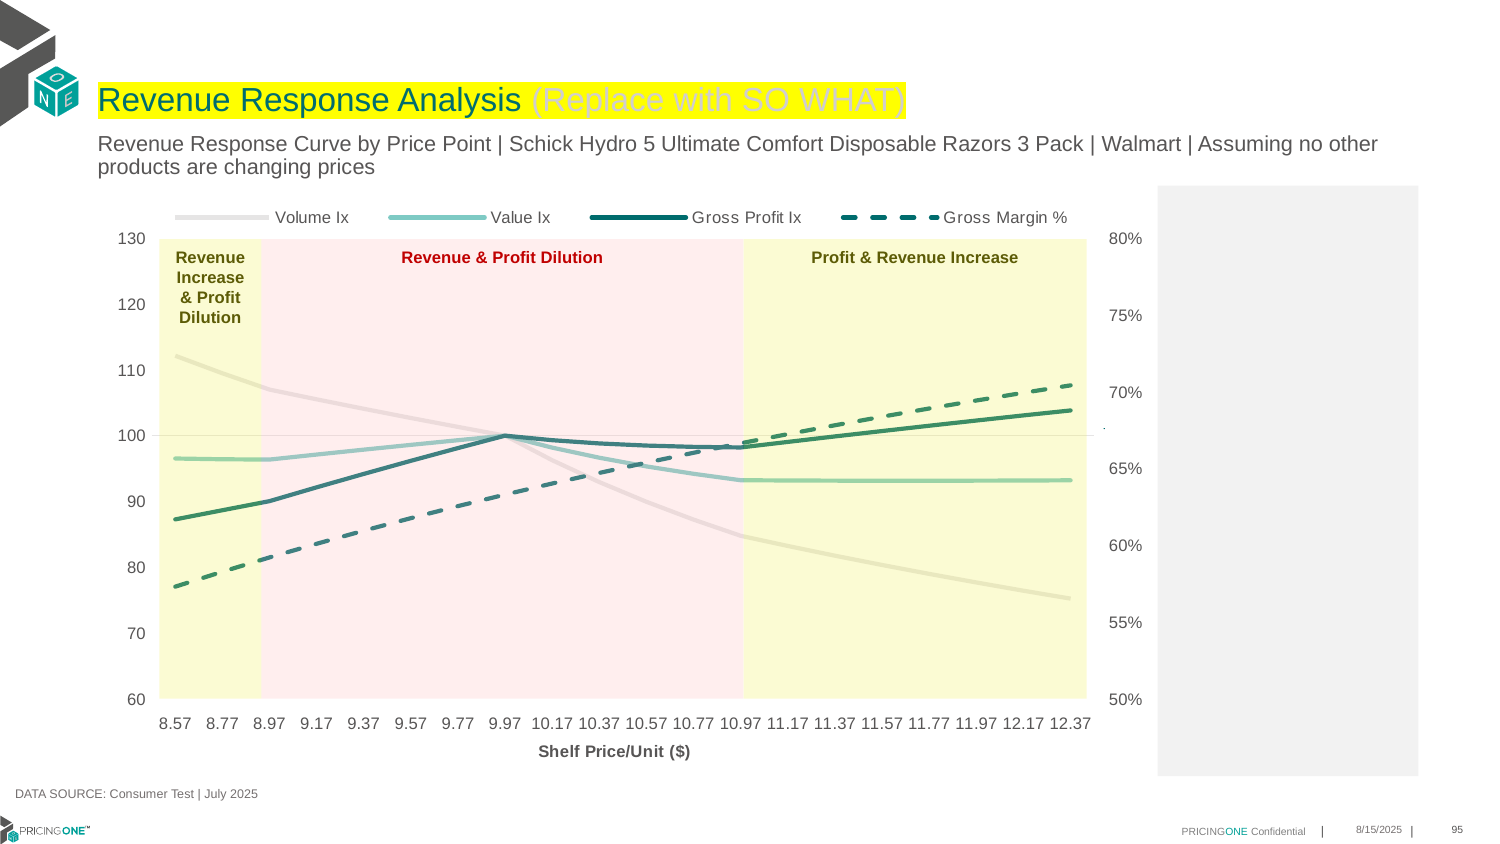

# Revenue Response Analysis (Replace with SO WHAT)

Revenue Response Curve by Price Point | Schick Hydro 5 Ultimate Comfort Disposable Razors 3 Pack | Walmart | Assuming no other products are changing prices

### Chart:

| Category | Volume Ix | Value Ix | Gross Profit Ix | Gross Margin % |
|---|---|---|---|---|
| 8.57 | 112.14118592908744 | 96.52456818829711 | 87.26436195676517 | 0.5730456211494893 |
| 8.77 | 109.47073418985713 | 96.40740758625779 | 88.65551302532036 | 0.5827823230617017 |
| 8.97 | 106.99598377215331 | 96.35968242709875 | 90.04209892478117 | 0.5920848353680184 |
| 9.17 | 105.51705516882946 | 97.12631861254906 | 92.14142038556021 | 0.6009815674210606 |
| 9.37 | 104.07983206153165 | 97.87299414463237 | 94.18474576672654 | 0.6094985030150614 |
| 9.57 | 102.68241766713022 | 98.60040252024693 | 96.17426353422196 | 0.6176594538402429 |
| 9.77 | 101.32303132224129 | 99.3091982330645 | 98.11203415232502 | 0.6254862818066658 |
| 9.97 | 100.0 | 100.0 | 100.0 | 0.6329990946089393 |
| 10.17 | 96.25877807239819 | 98.18094180981906 | 99.30928554277845 | 0.6402164182154498 |
| 10.37 | 92.92807384252218 | 96.63886967796424 | 98.8179841268903 | 0.6471553493974084 |
| 10.57 | 89.93813287611738 | 95.32455065380682 | 98.48873839089852 | 0.6538316909414497 |
| 10.77 | 87.2331204206825 | 94.1981896504214 | 98.29103288691923 | 0.6602600717967618 |
| 10.97 | 84.76811533145465 | 93.22751803224513 | 98.19991730561696 | 0.6664540540794097 |
| 11.17 | 83.22459995485555 | 93.18642327576029 | 99.0492718839392 | 0.6724262285811212 |
| 11.37 | 81.74838841316887 | 93.16050770245354 | 99.88303048714694 | 0.6781883001979881 |
| 11.57 | 80.3347925806262 | 93.14835701281628 | 100.70171514549253 | 0.6837511644988007 |
| 11.77 | 78.97952529994153 | 93.14865681460567 | 101.50576894060117 | 0.6891249764869266 |
| 11.97 | 77.67866484787999 | 93.16018983369796 | 102.29557274477853 | 0.6943192124687655 |
| 12.17 | 76.4286222378484 | 93.18183235222884 | 103.07145902965564 | 0.6993427258217851 |
| 12.37 | 75.22611119824847 | 93.21255006813016 | 103.83372315093513 | 0.7042037973525566 |
Revenue Increase & Profit Dilution
Revenue & Profit Dilution
Profit & Revenue Increase

DATA SOURCE: Consumer Test | July 2025

8/15/2025
95